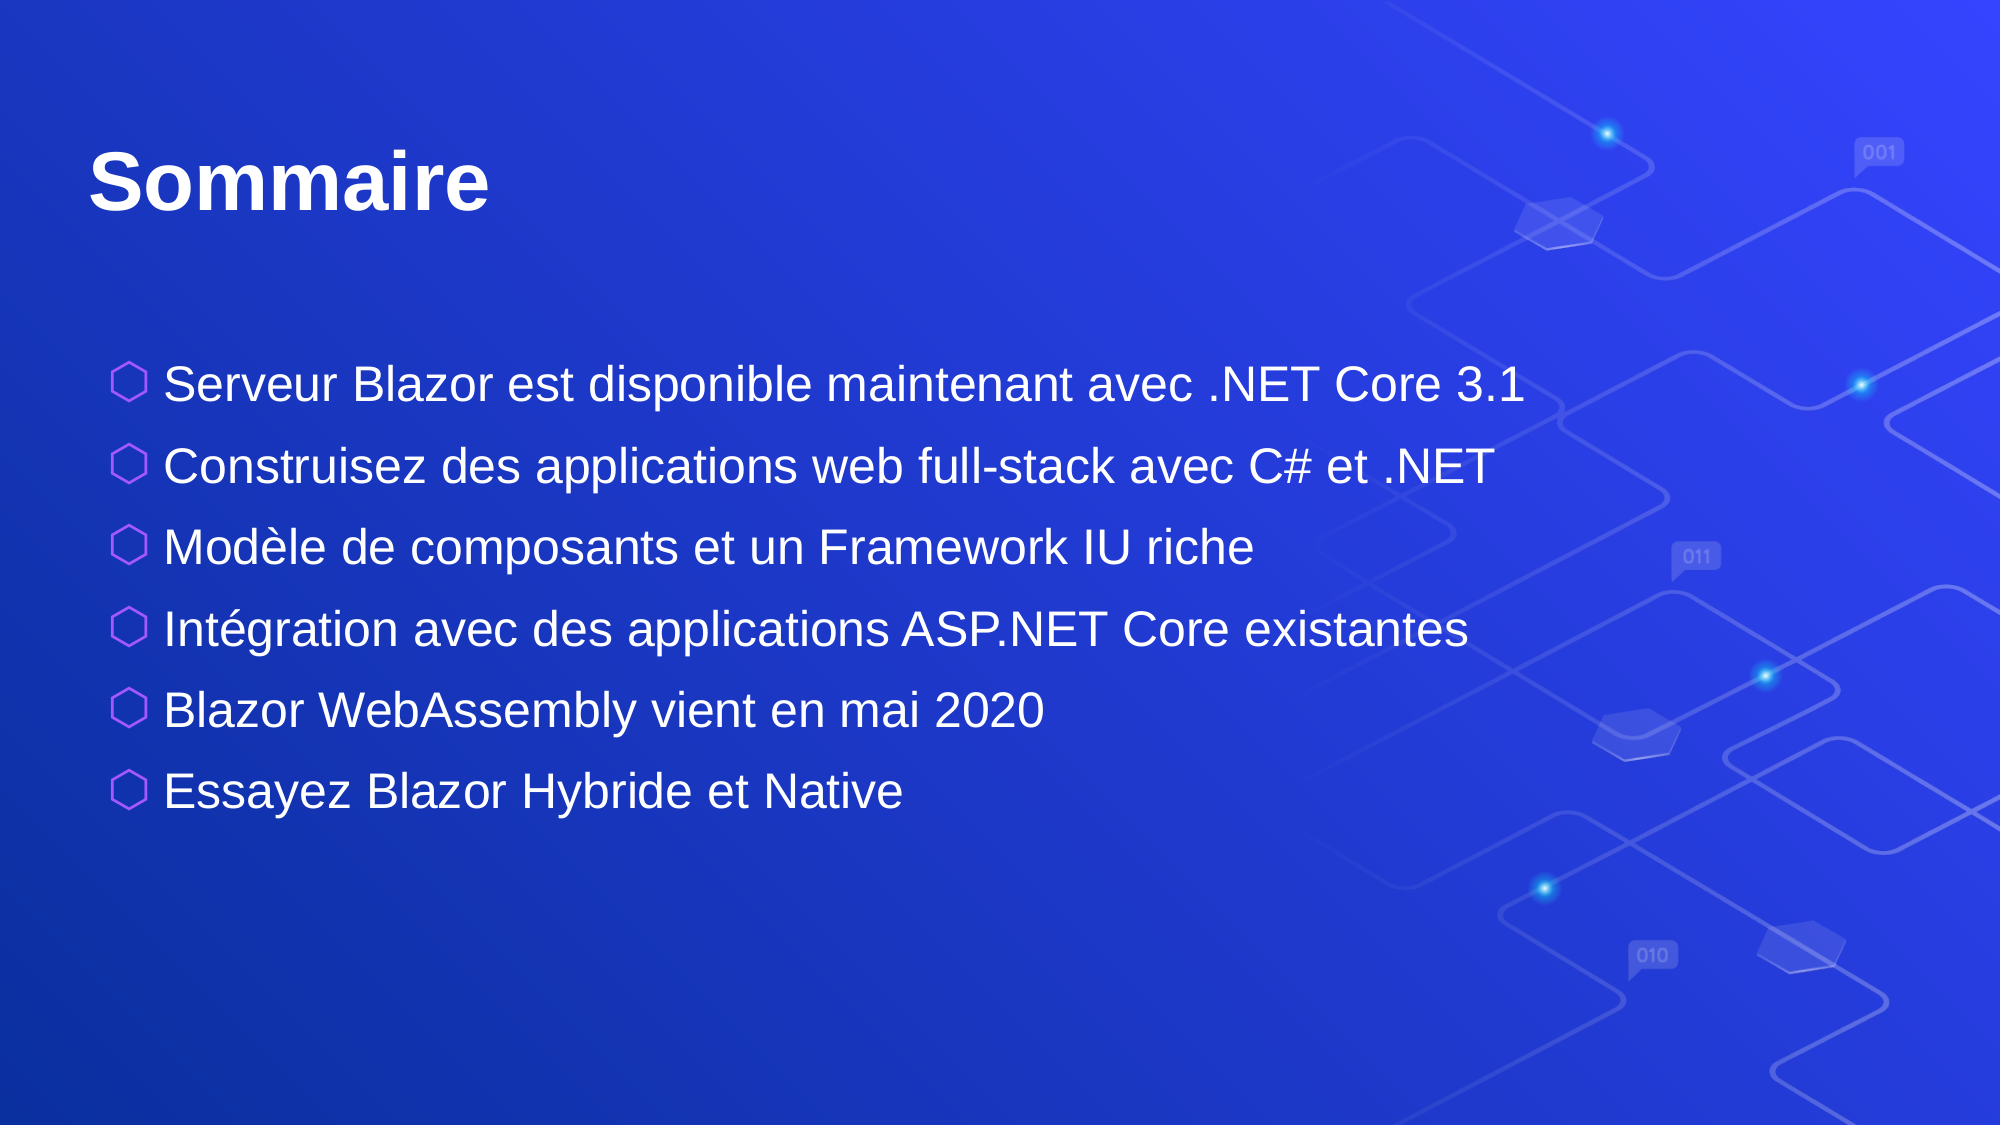

Sommaire
Serveur Blazor est disponible maintenant avec .NET Core 3.1
Construisez des applications web full-stack avec C# et .NET
Modèle de composants et un Framework IU riche
Intégration avec des applications ASP.NET Core existantes
Blazor WebAssembly vient en mai 2020
Essayez Blazor Hybride et Native